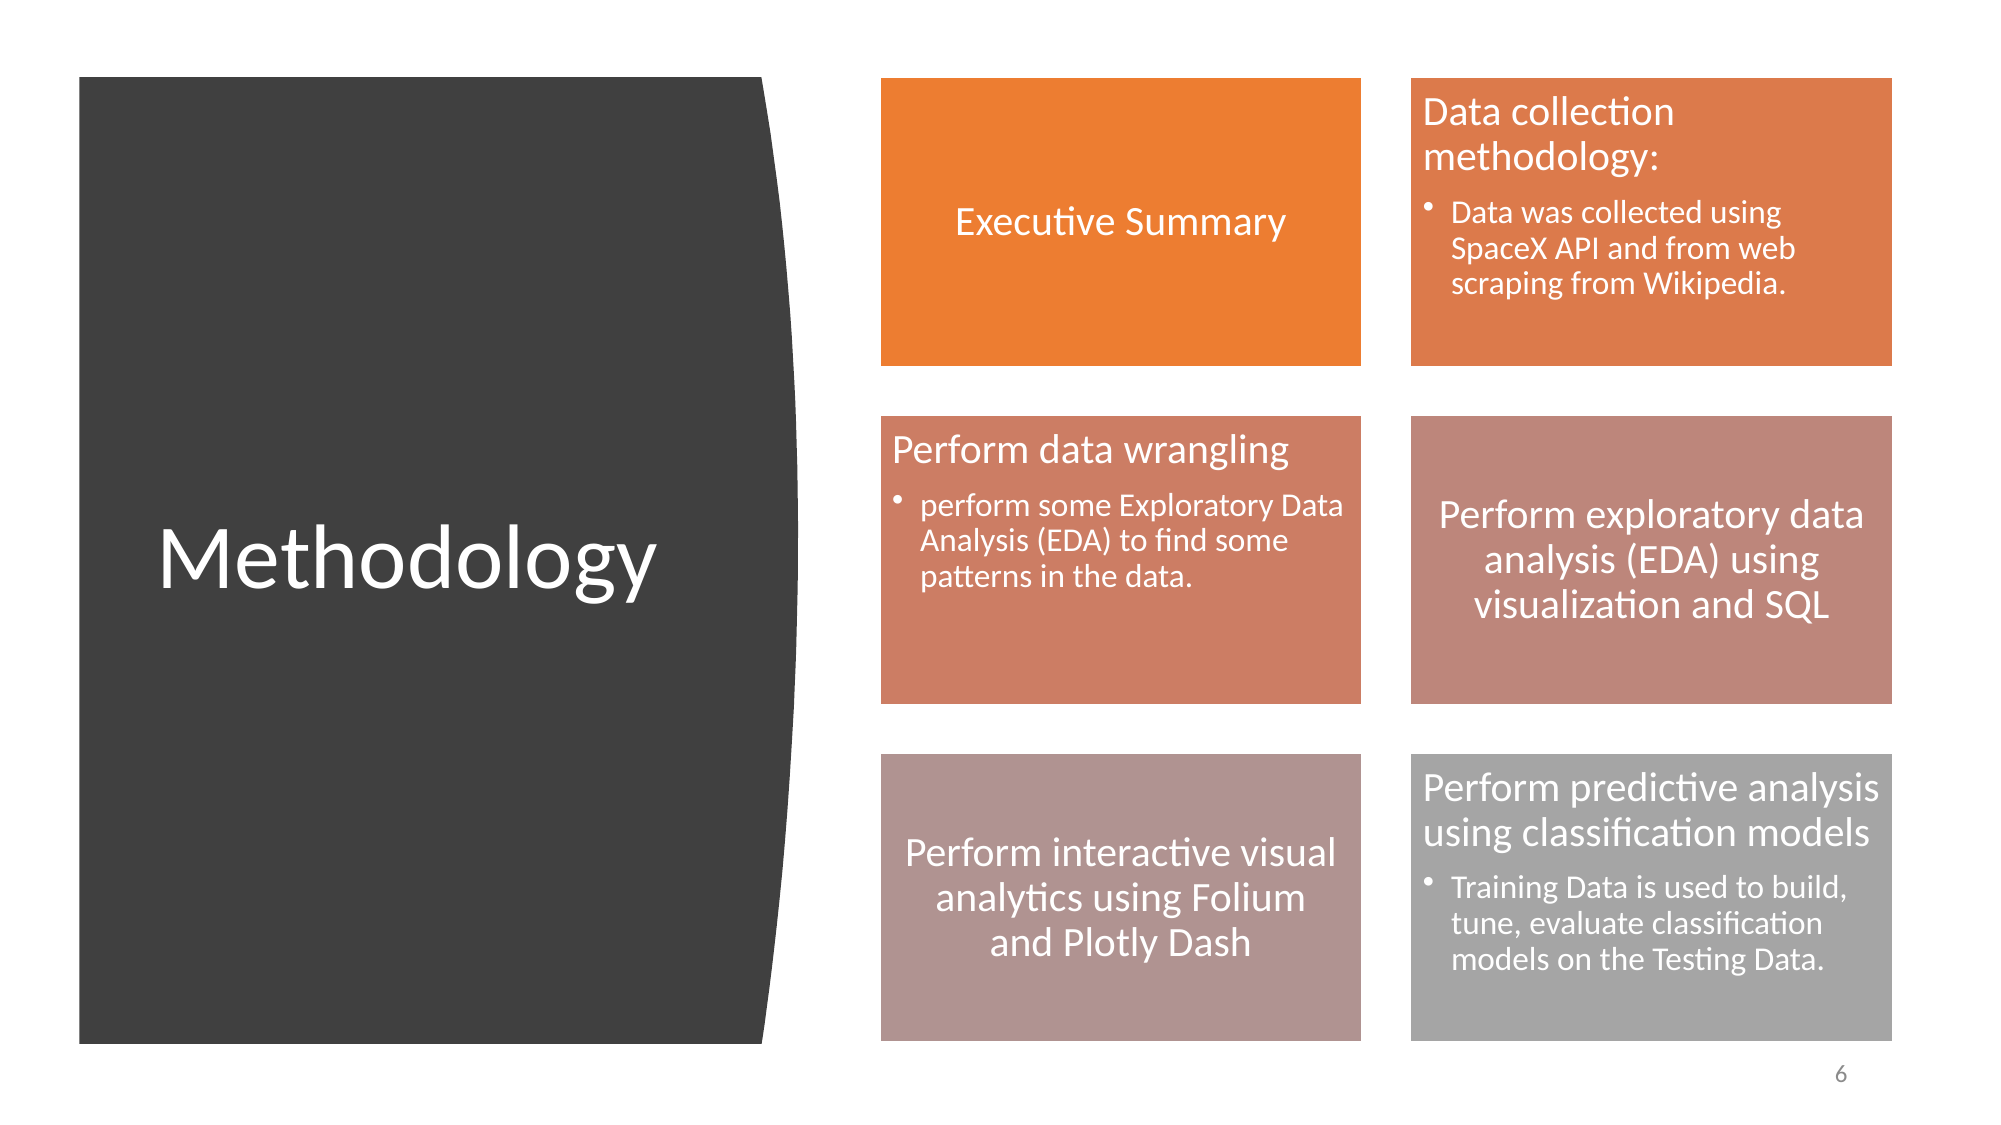

Executive Summary
Data collection methodology:
Data was collected using SpaceX API and from web scraping from Wikipedia.
Perform data wrangling
perform some Exploratory Data Analysis (EDA) to find some patterns in the data.
Perform exploratory data analysis (EDA) using visualization and SQL
Perform interactive visual analytics using Folium and Plotly Dash
Perform predictive analysis using classification models
Training Data is used to build, tune, evaluate classification models on the Testing Data.

Methodology
6